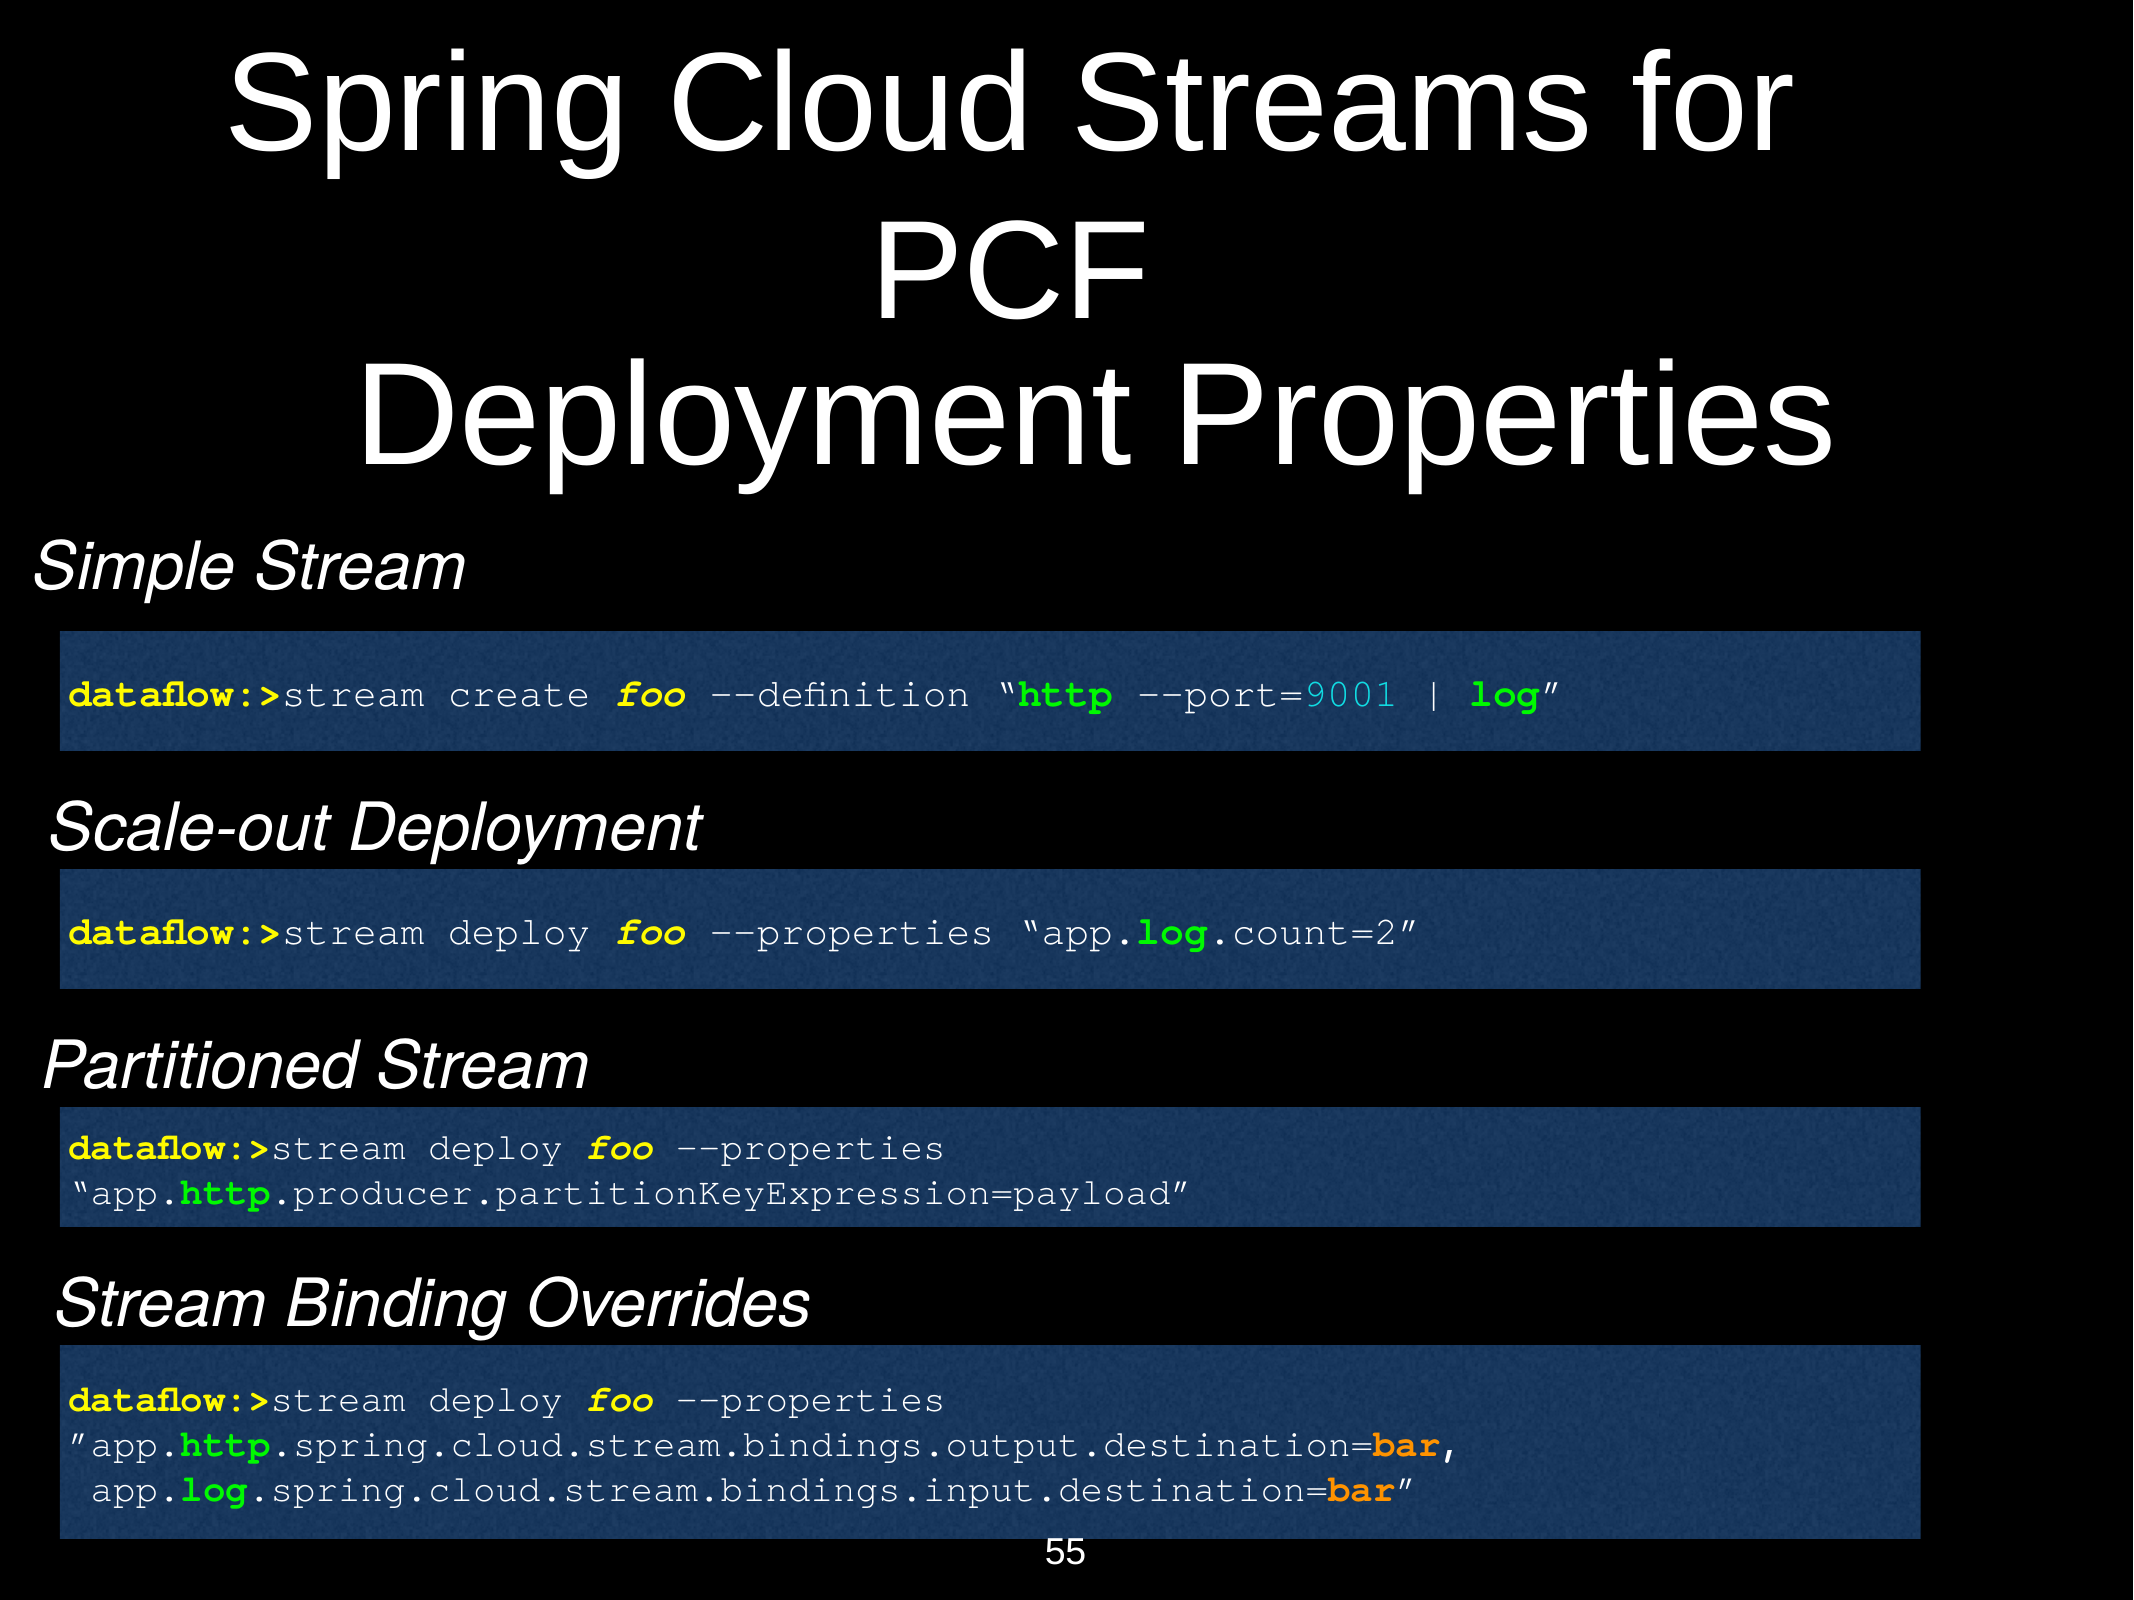

# Spring Cloud Streams for PCF
Deployment Properties
Simple Stream
dataflow:>stream create foo --definition “http --port=9001 | log”
Scale-out Deployment
dataflow:>stream deploy foo --properties “app.log.count=2”
Partitioned Stream
dataflow:>stream deploy foo --properties “app.http.producer.partitionKeyExpression=payload”
Stream Binding Overrides
dataflow:>stream deploy foo --properties ”app.http.spring.cloud.stream.bindings.output.destination=bar,
 app.log.spring.cloud.stream.bindings.input.destination=bar”
55